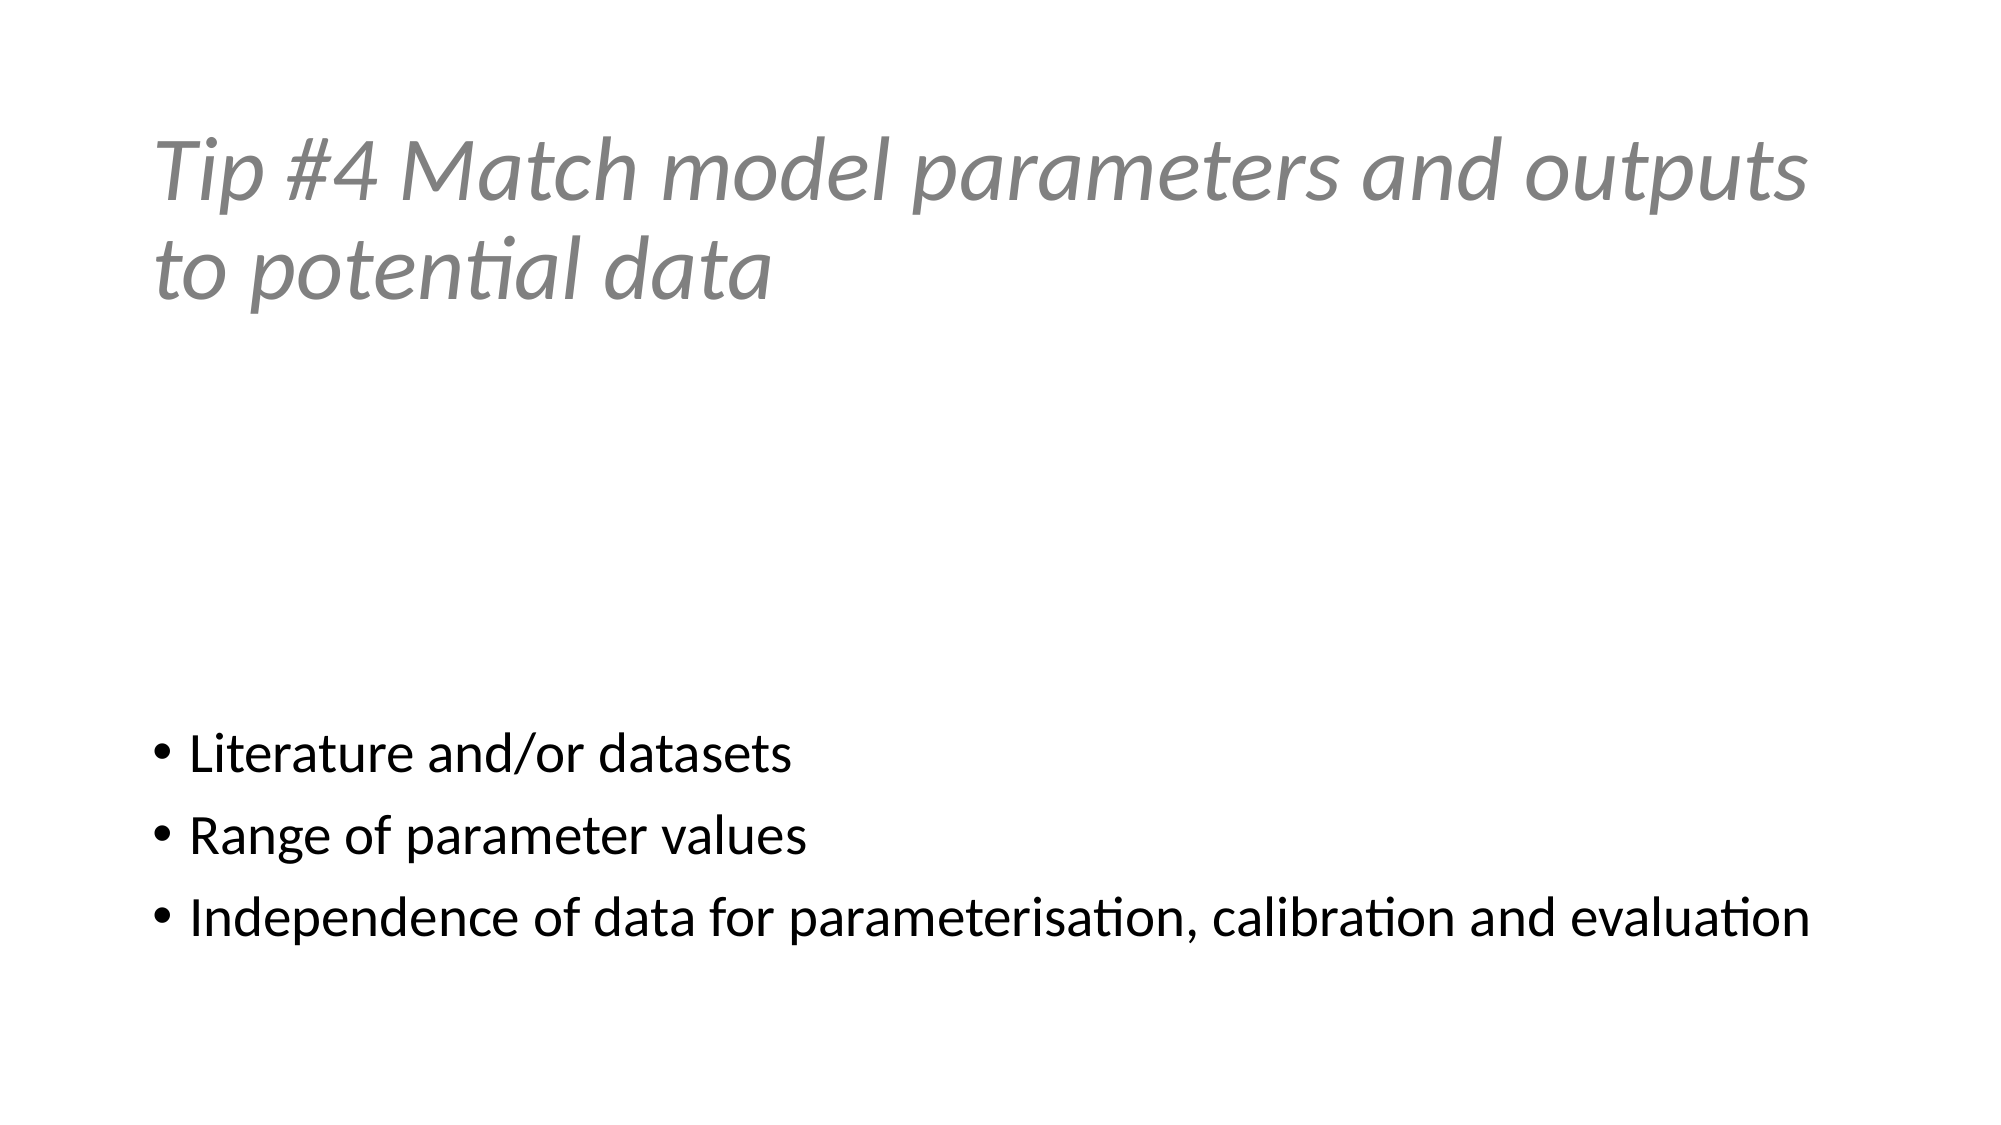

# Tip #4 Match model parameters and outputs to potential data

Literature and/or datasets
Range of parameter values
Independence of data for parameterisation, calibration and evaluation